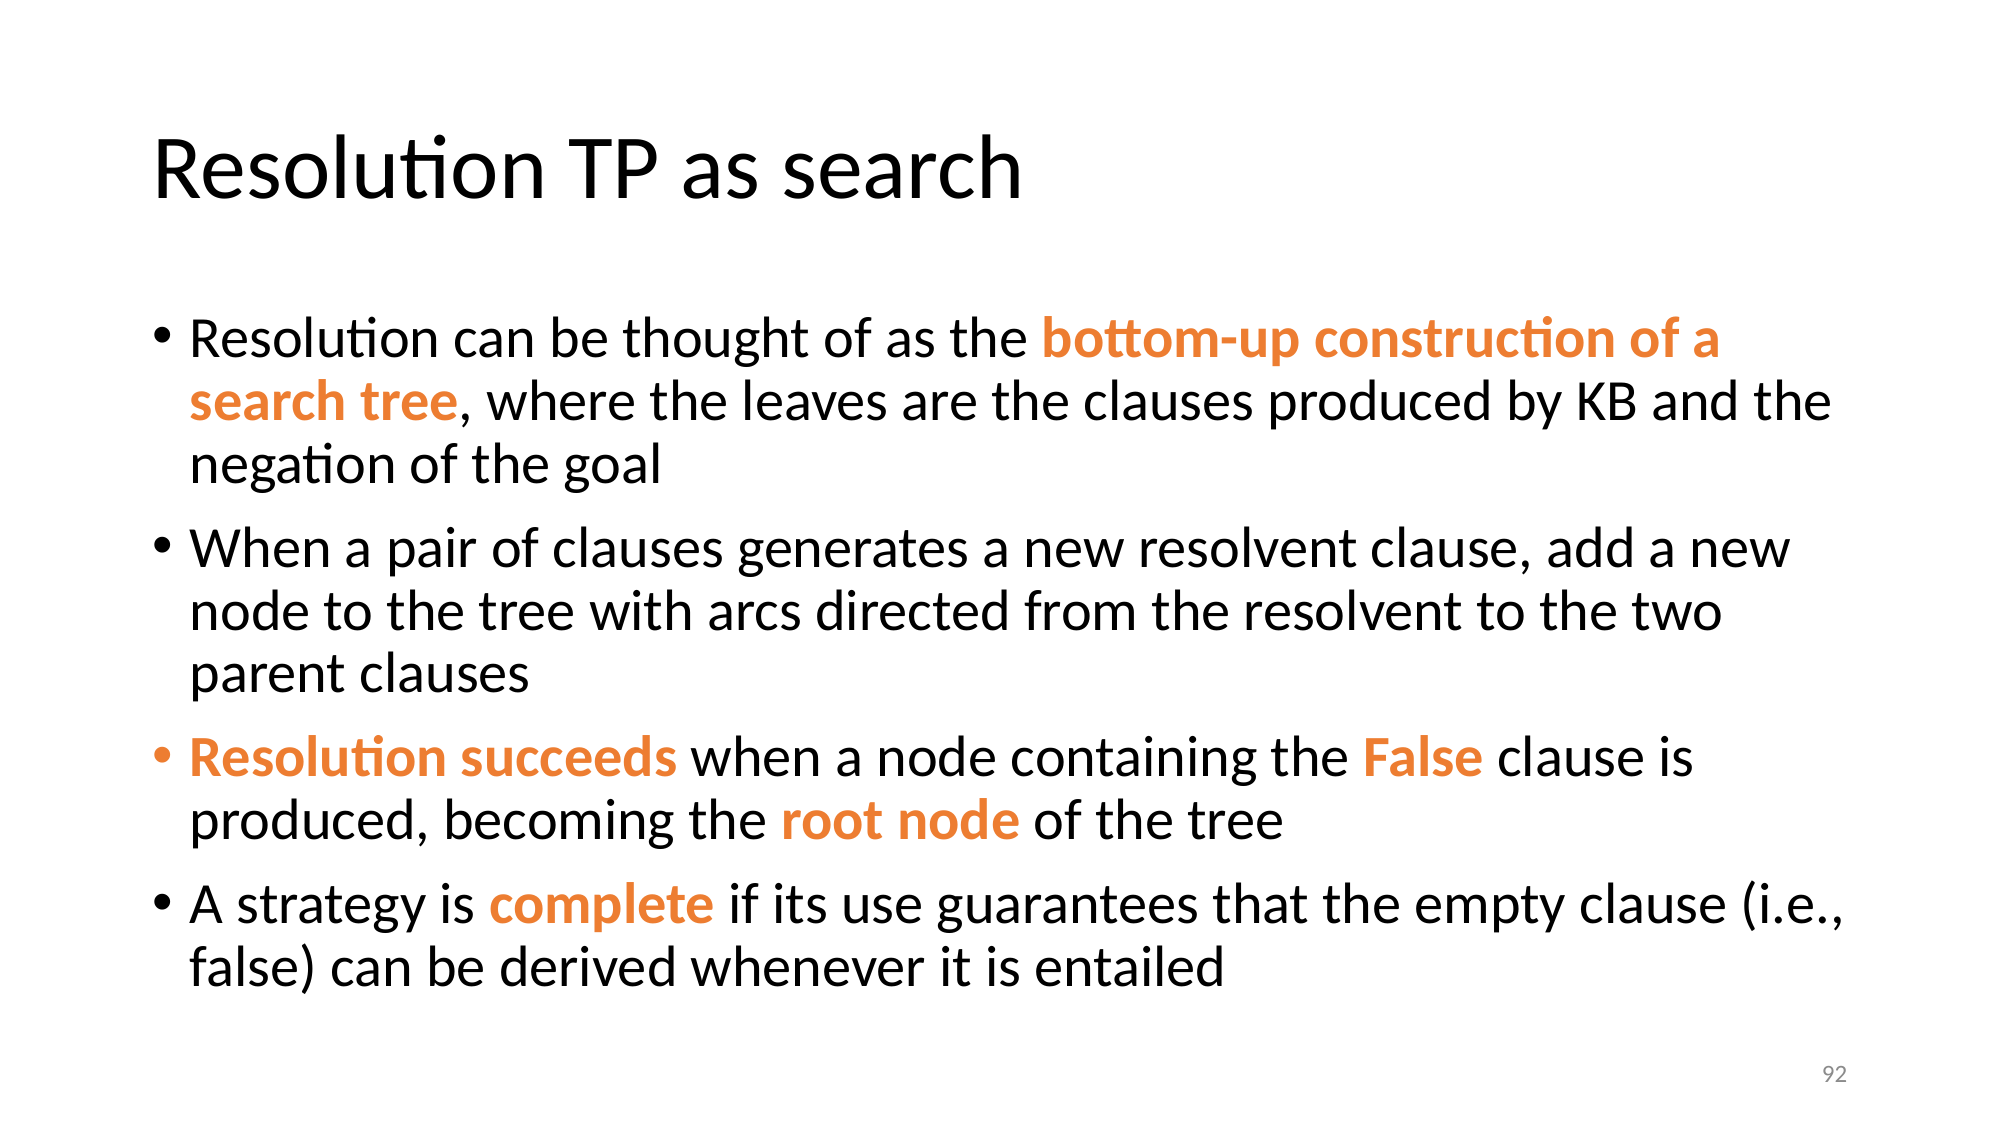

# Resolution TP as search
Resolution can be thought of as the bottom-up construction of a search tree, where the leaves are the clauses produced by KB and the negation of the goal
When a pair of clauses generates a new resolvent clause, add a new node to the tree with arcs directed from the resolvent to the two parent clauses
Resolution succeeds when a node containing the False clause is produced, becoming the root node of the tree
A strategy is complete if its use guarantees that the empty clause (i.e., false) can be derived whenever it is entailed
92